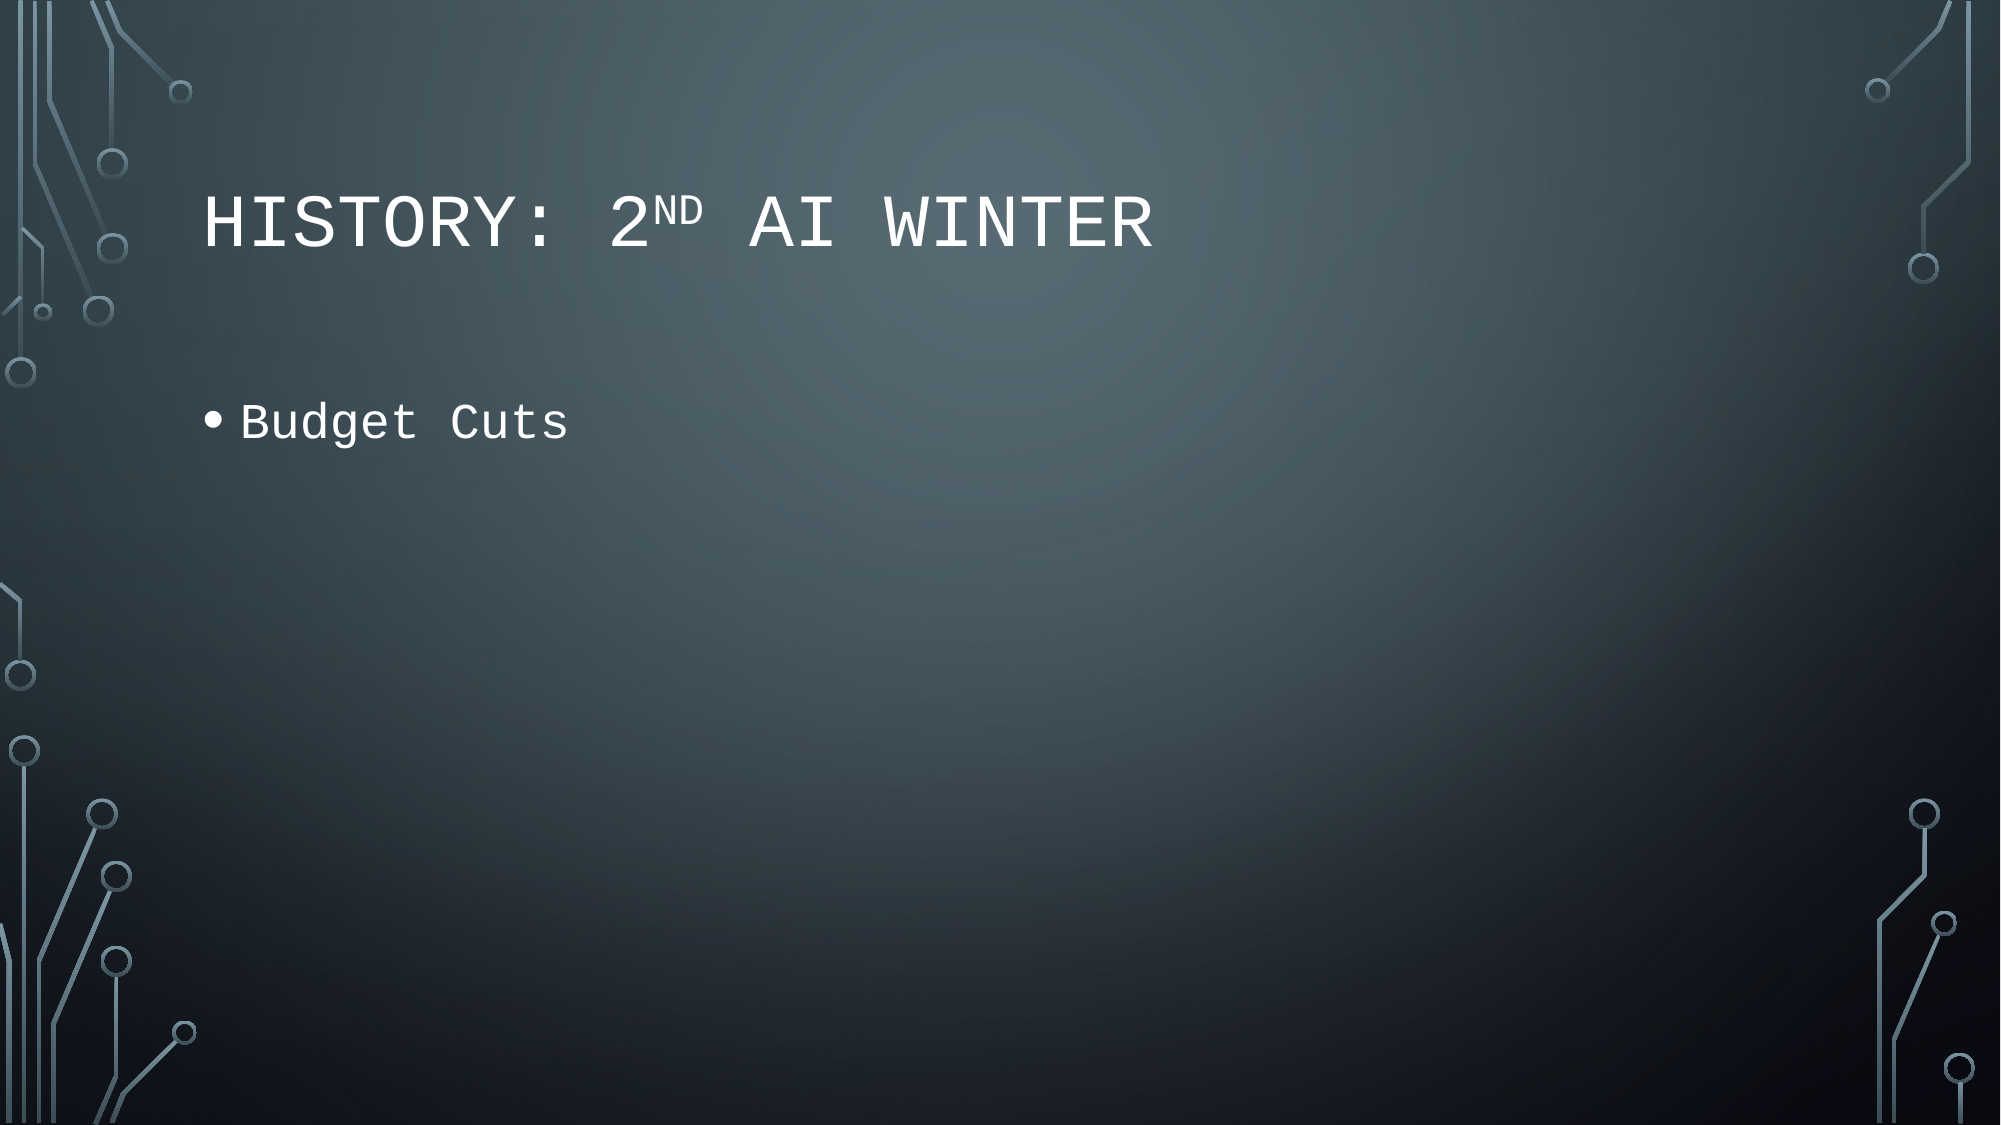

# History: 2nd AI winter
Budget Cuts